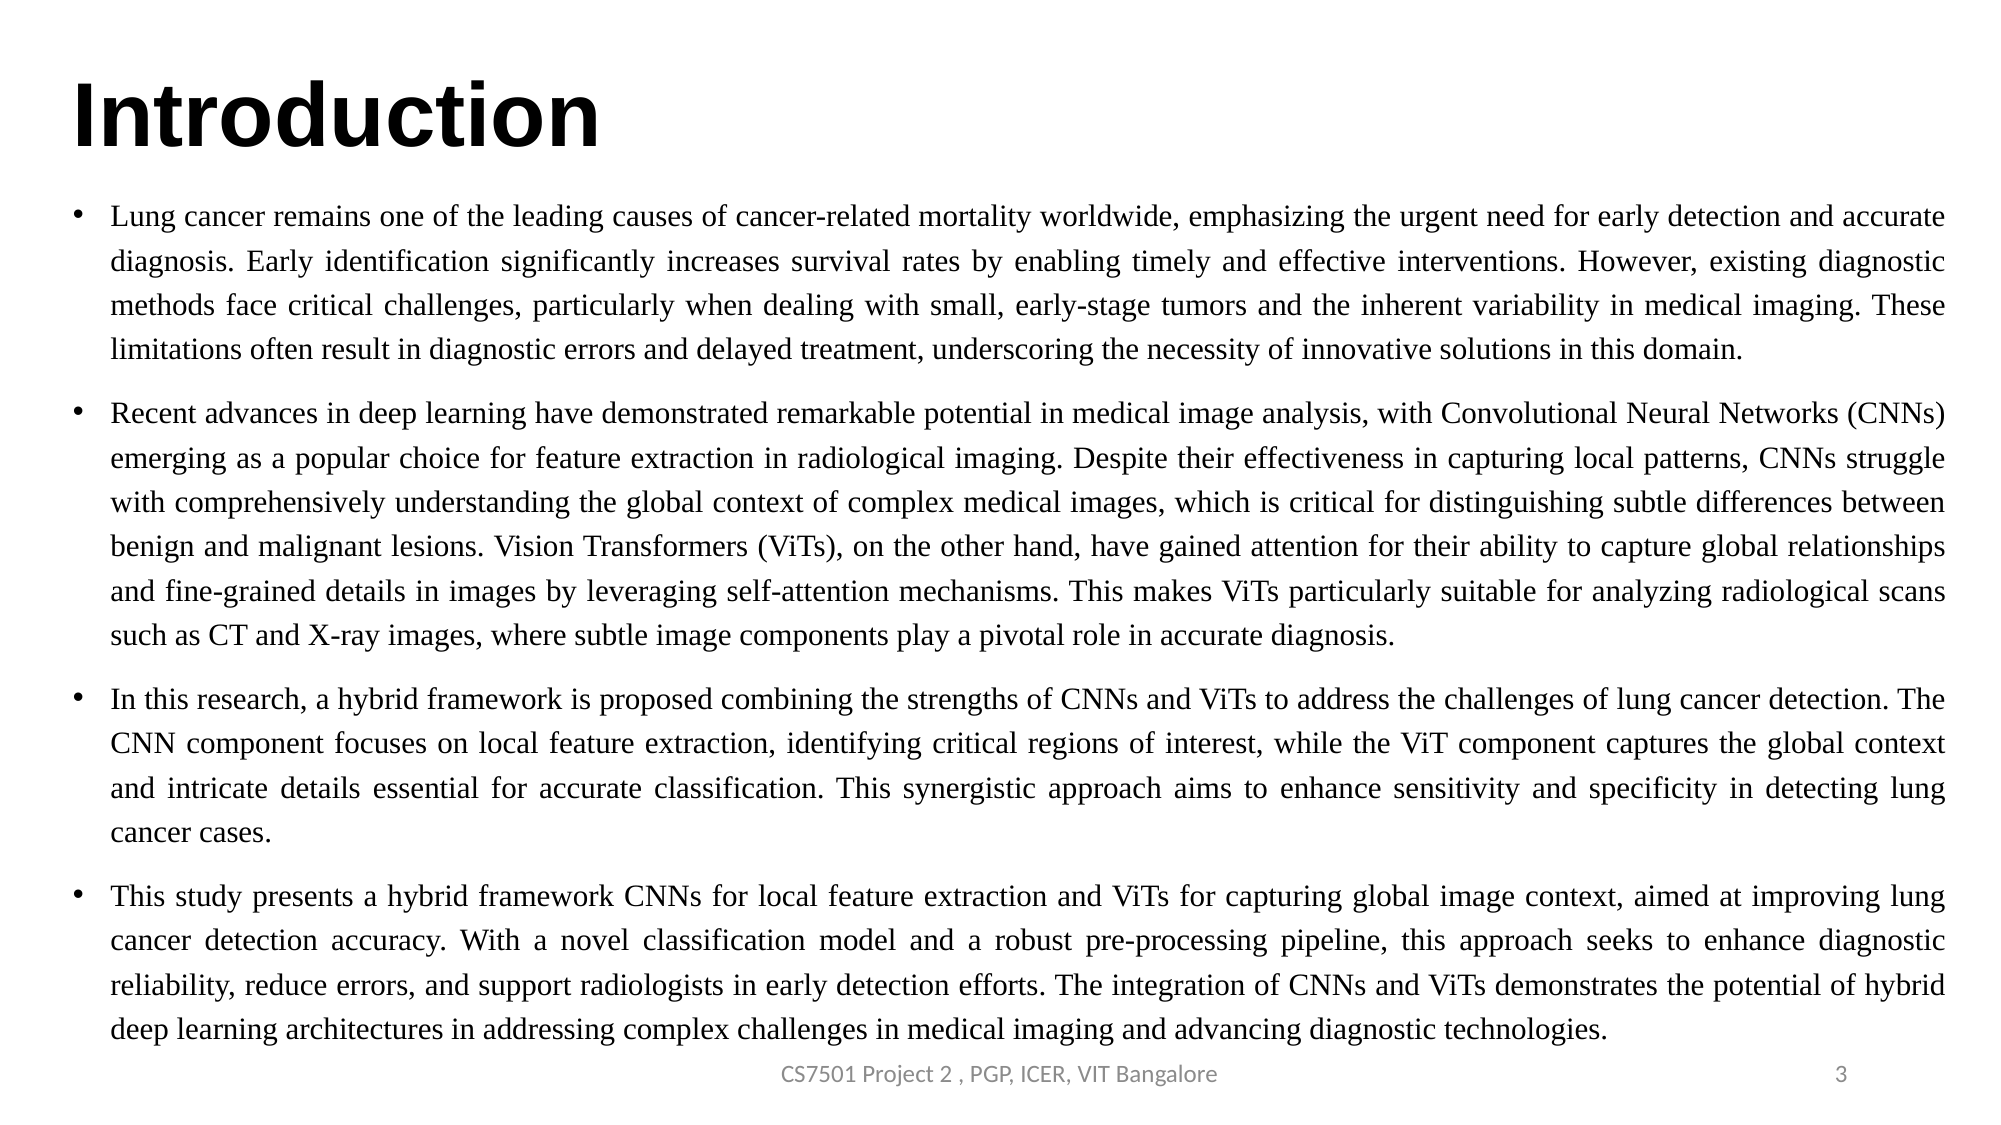

# Introduction
Lung cancer remains one of the leading causes of cancer-related mortality worldwide, emphasizing the urgent need for early detection and accurate diagnosis. Early identification significantly increases survival rates by enabling timely and effective interventions. However, existing diagnostic methods face critical challenges, particularly when dealing with small, early-stage tumors and the inherent variability in medical imaging. These limitations often result in diagnostic errors and delayed treatment, underscoring the necessity of innovative solutions in this domain.
Recent advances in deep learning have demonstrated remarkable potential in medical image analysis, with Convolutional Neural Networks (CNNs) emerging as a popular choice for feature extraction in radiological imaging. Despite their effectiveness in capturing local patterns, CNNs struggle with comprehensively understanding the global context of complex medical images, which is critical for distinguishing subtle differences between benign and malignant lesions. Vision Transformers (ViTs), on the other hand, have gained attention for their ability to capture global relationships and fine-grained details in images by leveraging self-attention mechanisms. This makes ViTs particularly suitable for analyzing radiological scans such as CT and X-ray images, where subtle image components play a pivotal role in accurate diagnosis.
In this research, a hybrid framework is proposed combining the strengths of CNNs and ViTs to address the challenges of lung cancer detection. The CNN component focuses on local feature extraction, identifying critical regions of interest, while the ViT component captures the global context and intricate details essential for accurate classification. This synergistic approach aims to enhance sensitivity and specificity in detecting lung cancer cases.
This study presents a hybrid framework CNNs for local feature extraction and ViTs for capturing global image context, aimed at improving lung cancer detection accuracy. With a novel classification model and a robust pre-processing pipeline, this approach seeks to enhance diagnostic reliability, reduce errors, and support radiologists in early detection efforts. The integration of CNNs and ViTs demonstrates the potential of hybrid deep learning architectures in addressing complex challenges in medical imaging and advancing diagnostic technologies.
CS7501 Project 2 , PGP, ICER, VIT Bangalore
3